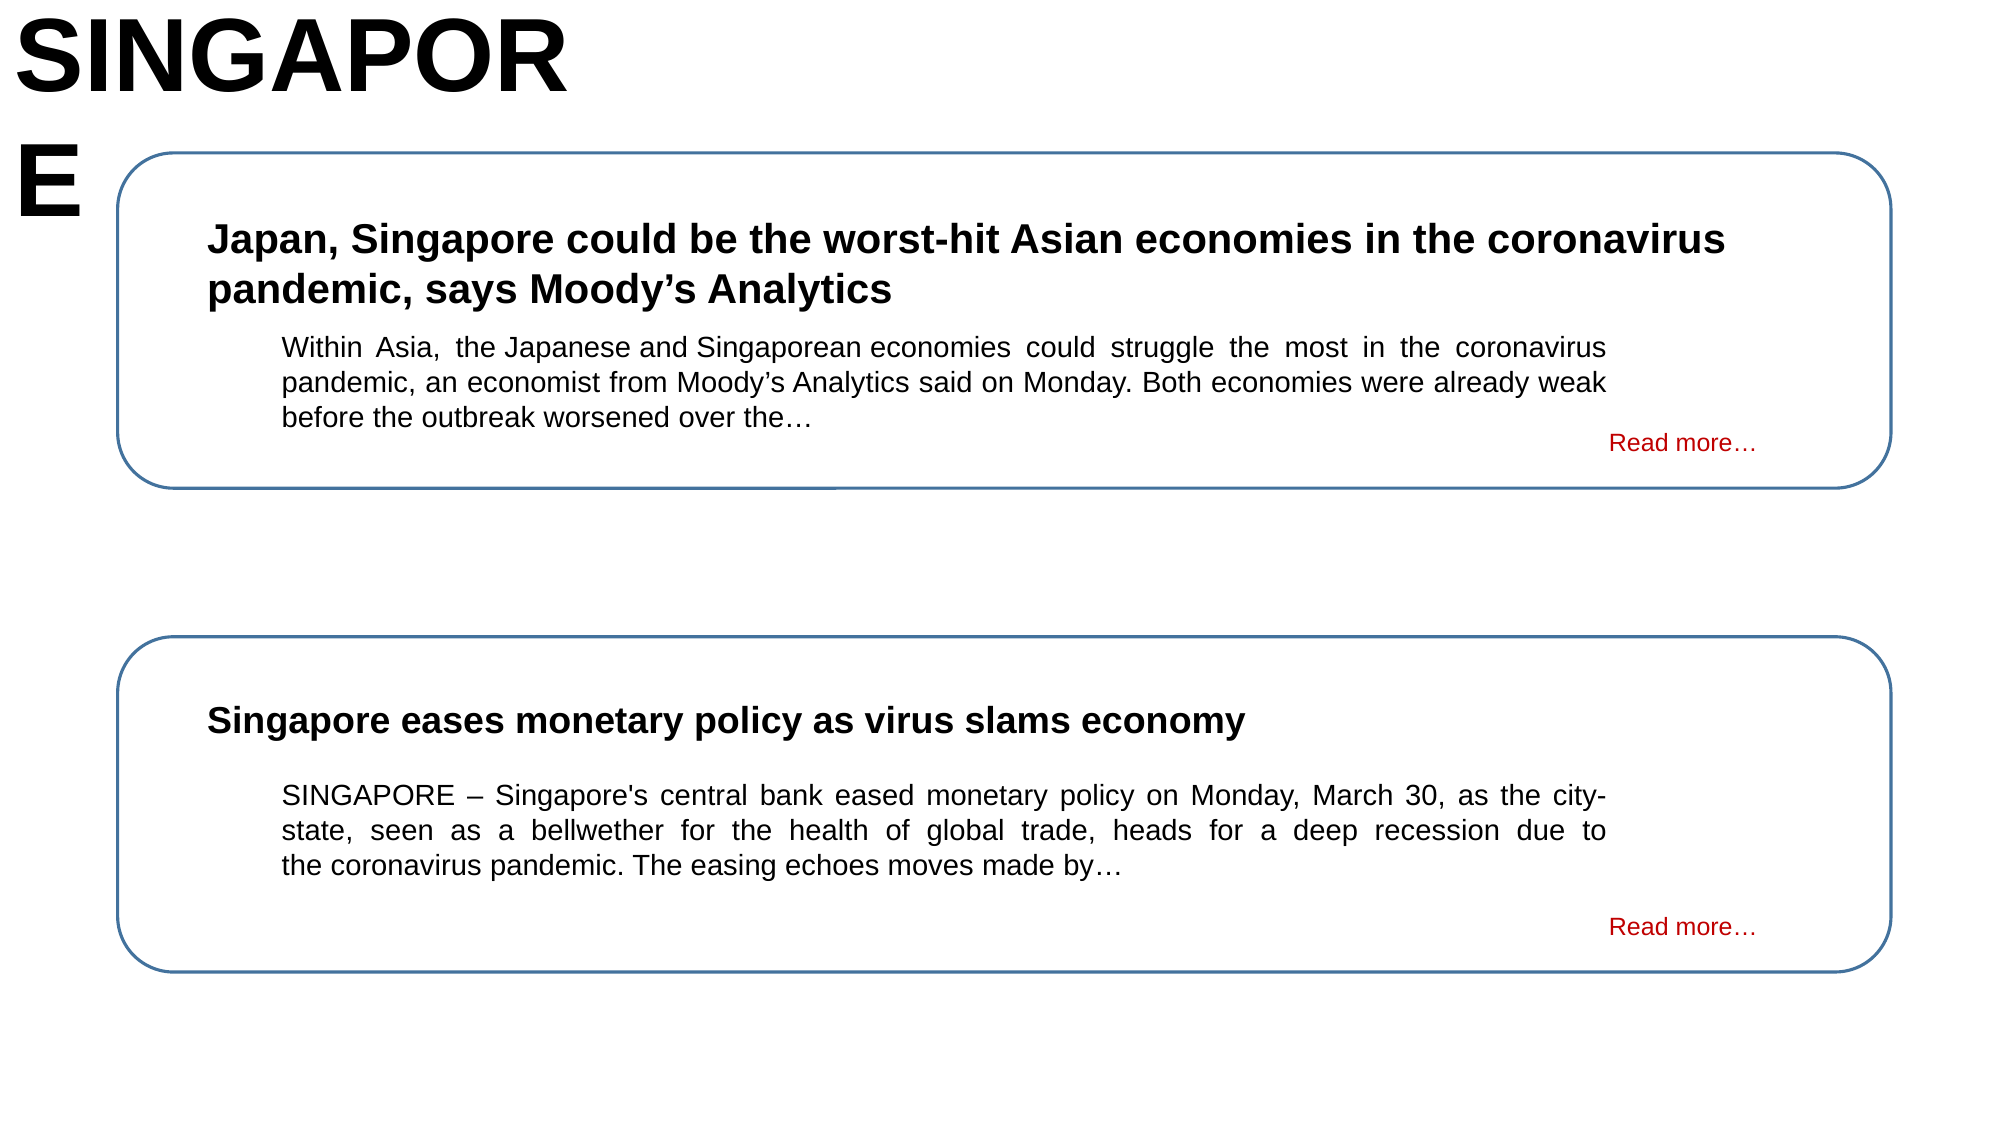

SINGAPORE

Japan, Singapore could be the worst-hit Asian economies in the coronavirus pandemic, says Moody’s Analytics
Within Asia, the Japanese and Singaporean economies could struggle the most in the coronavirus pandemic, an economist from Moody’s Analytics said on Monday. Both economies were already weak before the outbreak worsened over the…
Read more…

Singapore eases monetary policy as virus slams economy
SINGAPORE – Singapore's central bank eased monetary policy on Monday, March 30, as the city-state, seen as a bellwether for the health of global trade, heads for a deep recession due to the coronavirus pandemic. The easing echoes moves made by…
Read more…